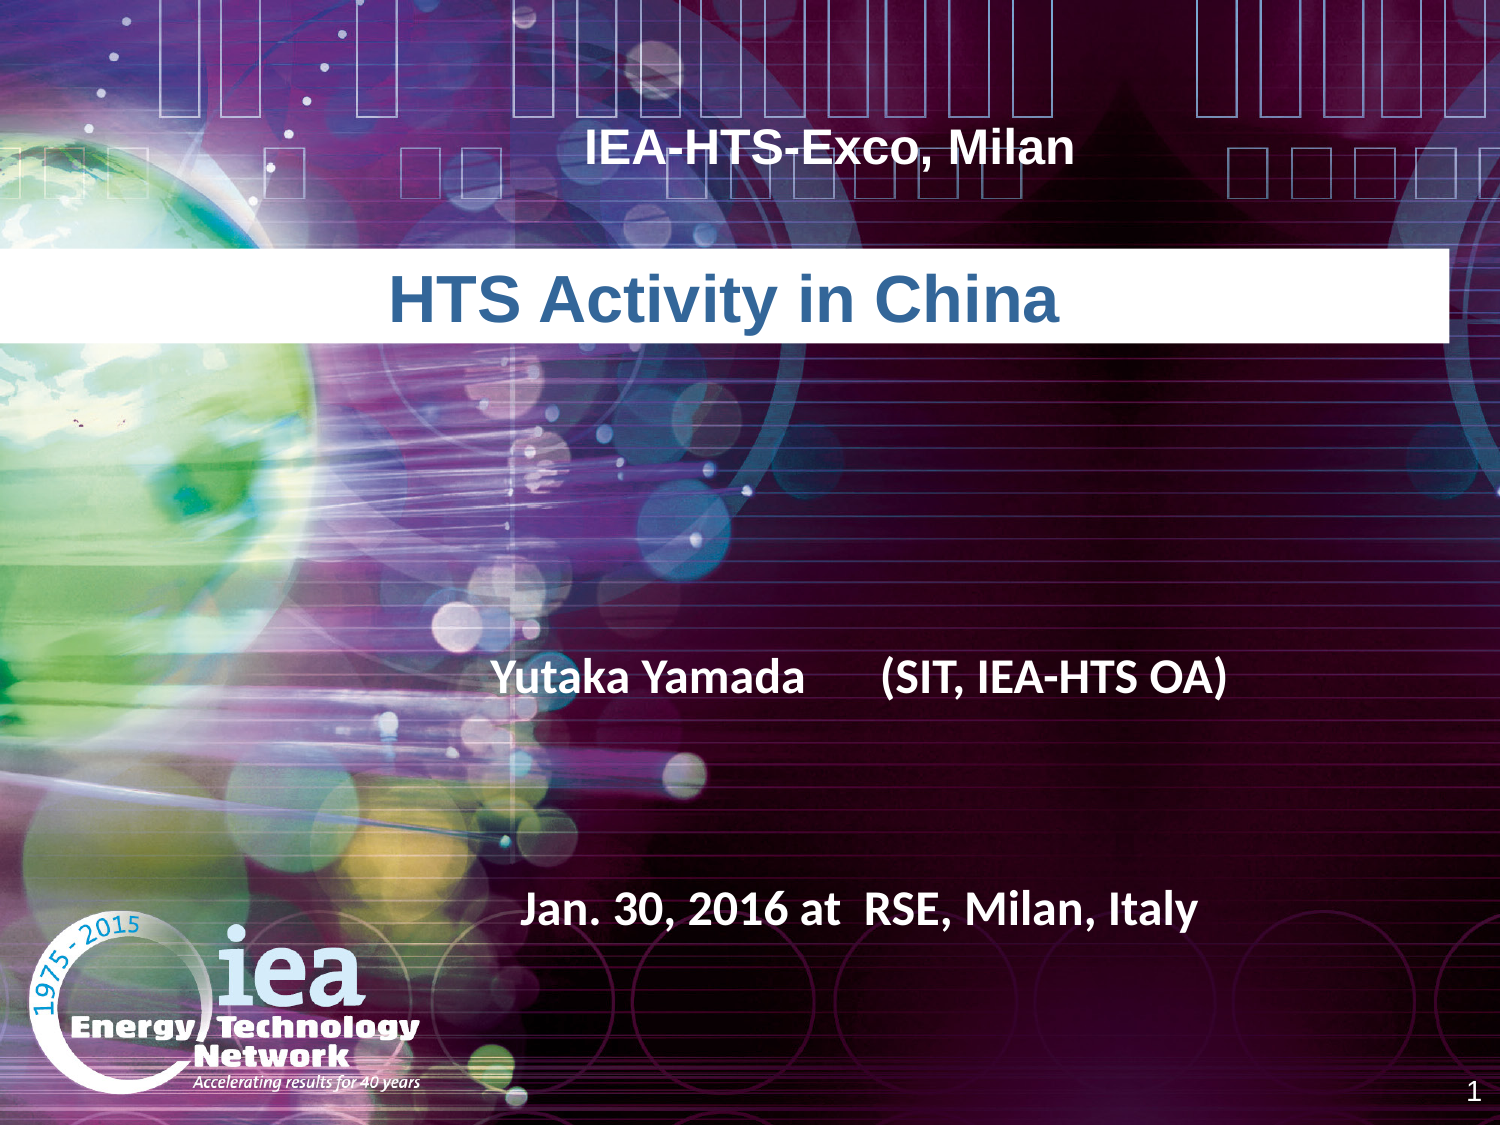

IEA-HTS-Exco, Milan
HTS Activity in China
Yutaka Yamada　(SIT, IEA-HTS OA)
Jan. 30, 2016 at  RSE, Milan, Italy
1